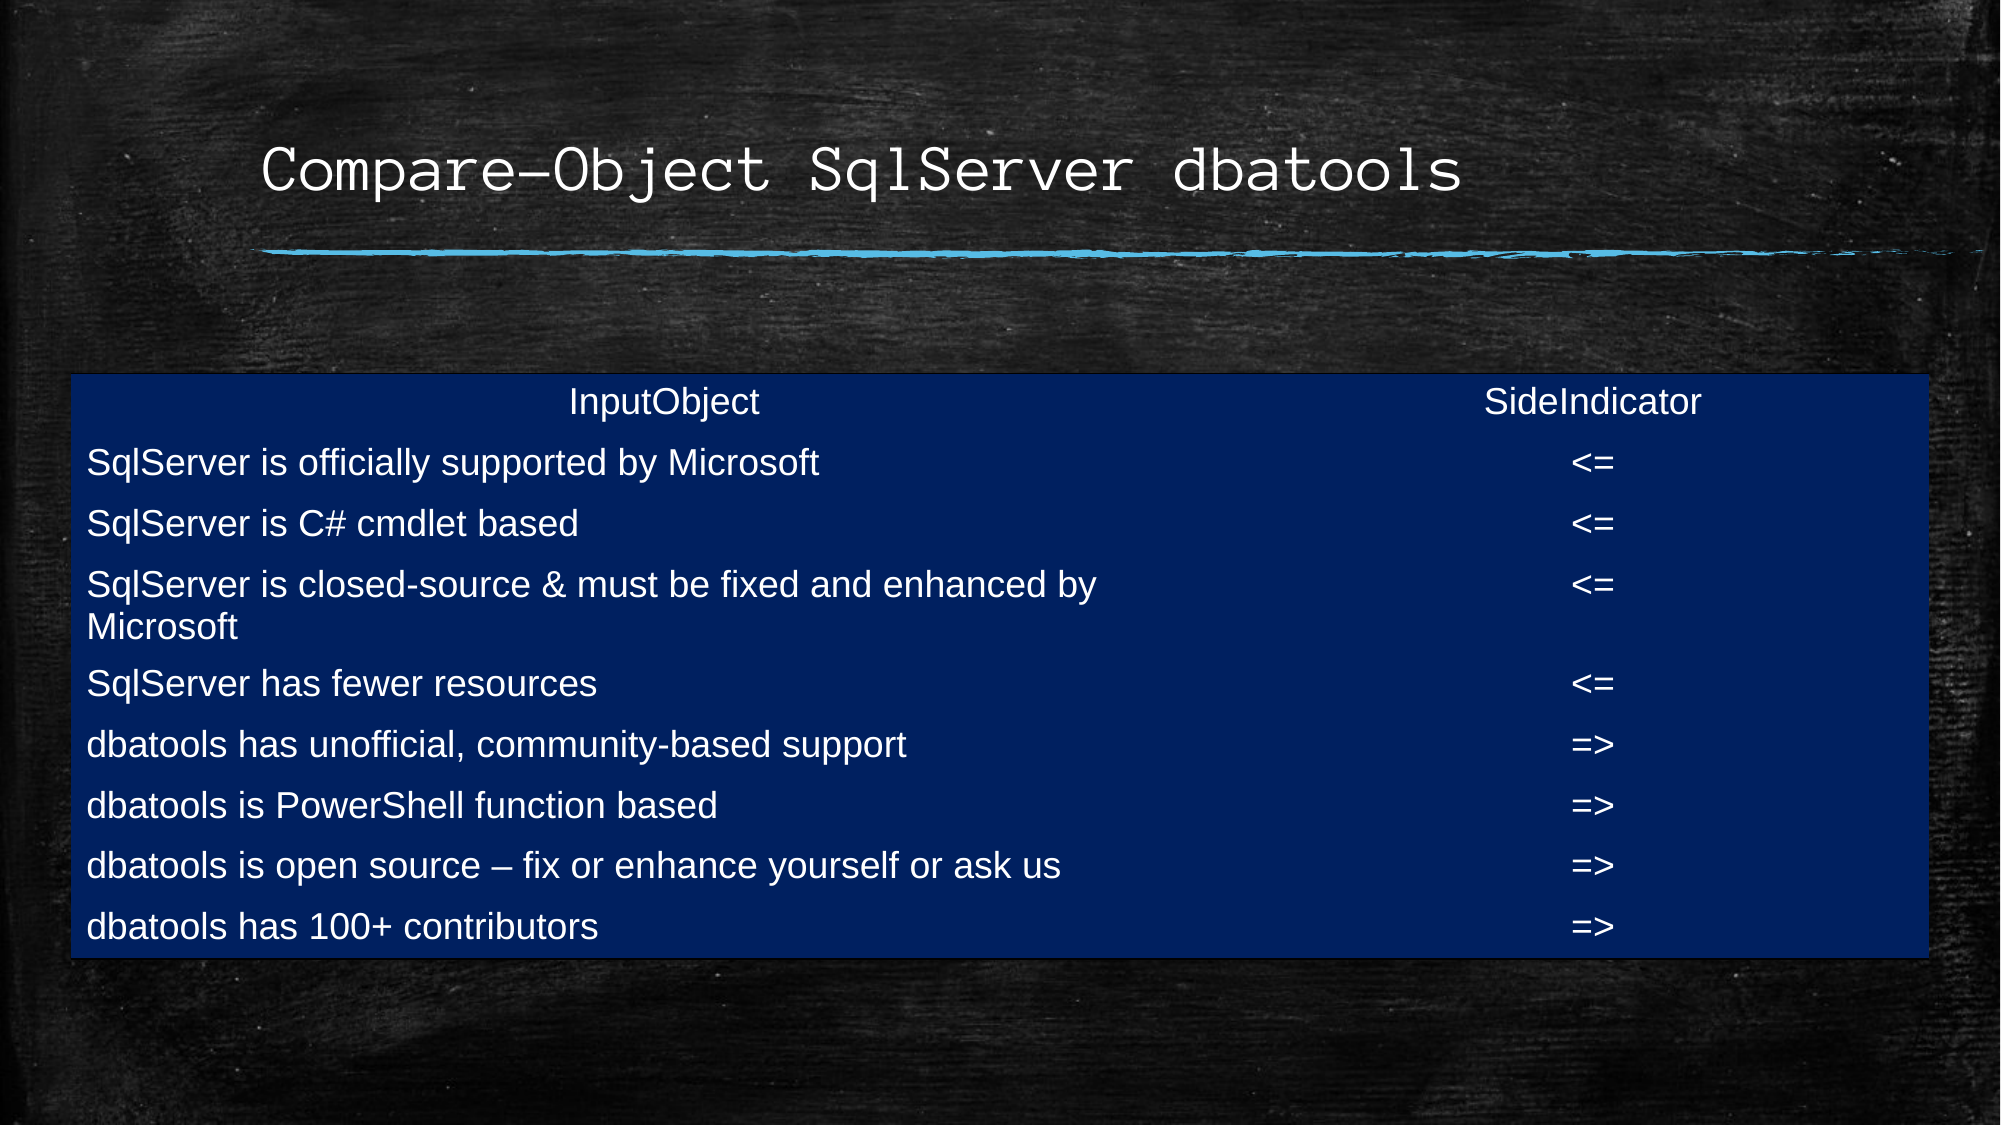

# Compare-Object SqlServer dbatools
| InputObject | SideIndicator |
| --- | --- |
| SqlServer is officially supported by Microsoft | <= |
| SqlServer is C# cmdlet based | <= |
| SqlServer is closed-source & must be fixed and enhanced by Microsoft | <= |
| SqlServer has fewer resources | <= |
| dbatools has unofficial, community-based support | => |
| dbatools is PowerShell function based | => |
| dbatools is open source – fix or enhance yourself or ask us | => |
| dbatools has 100+ contributors | => |